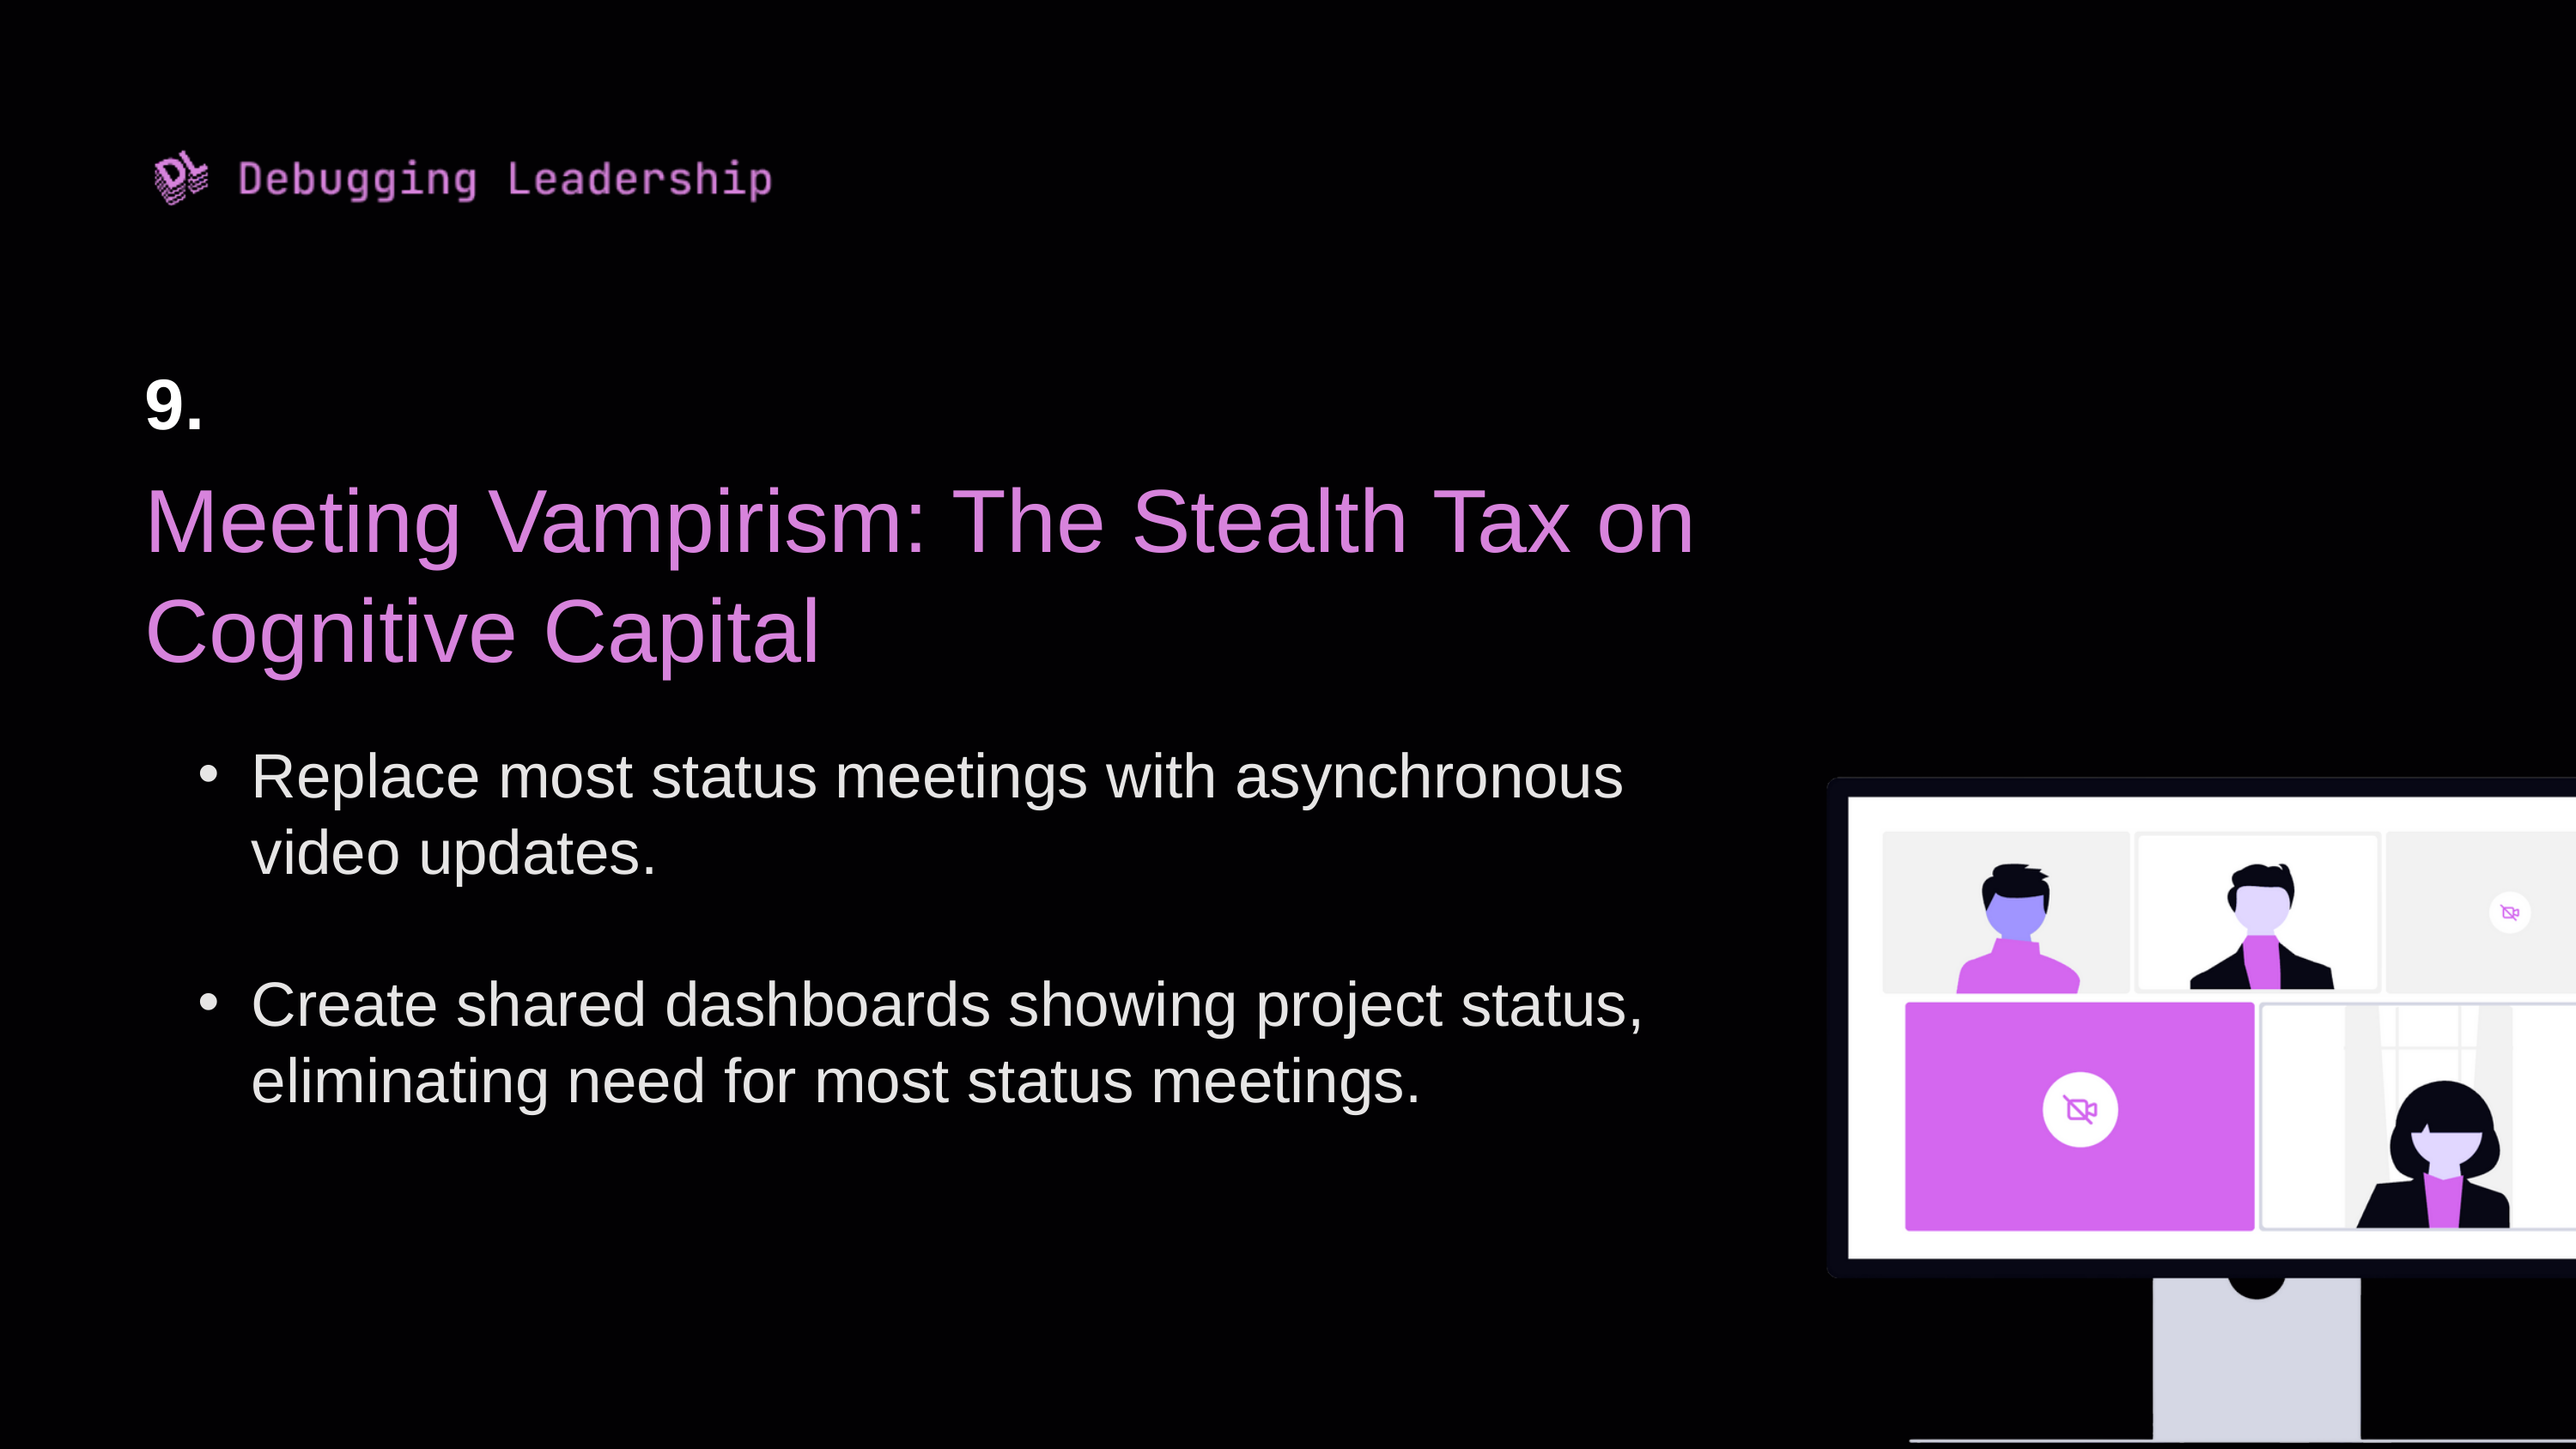

9.
Meeting Vampirism: The Stealth Tax on Cognitive Capital

Replace most status meetings with asynchronous video updates.

Create shared dashboards showing project status, eliminating need for most status meetings.